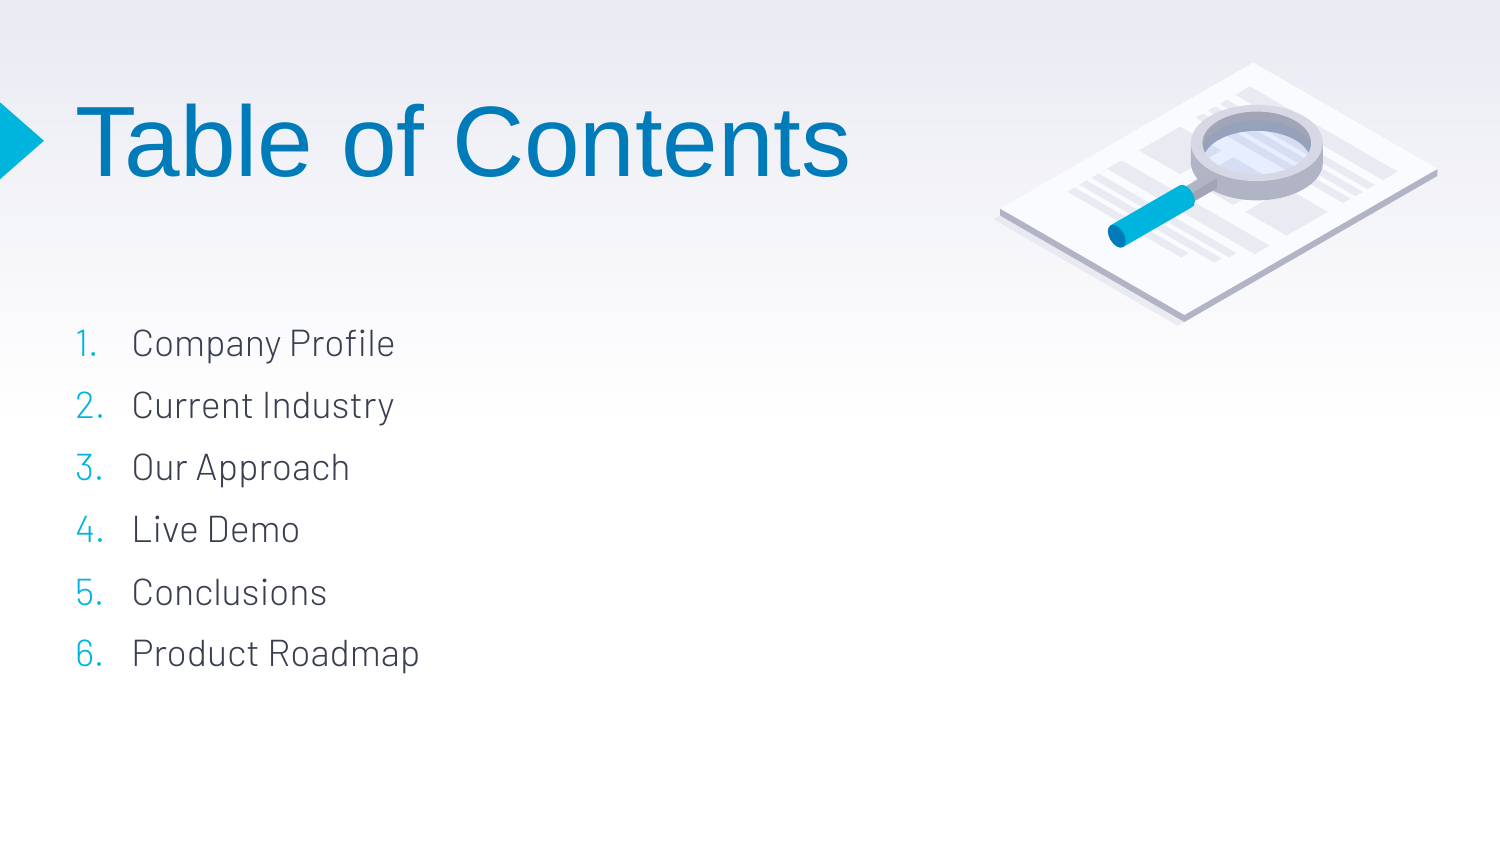

# Table of Contents
Company Profile
Current Industry
Our Approach
Live Demo
Conclusions
Product Roadmap